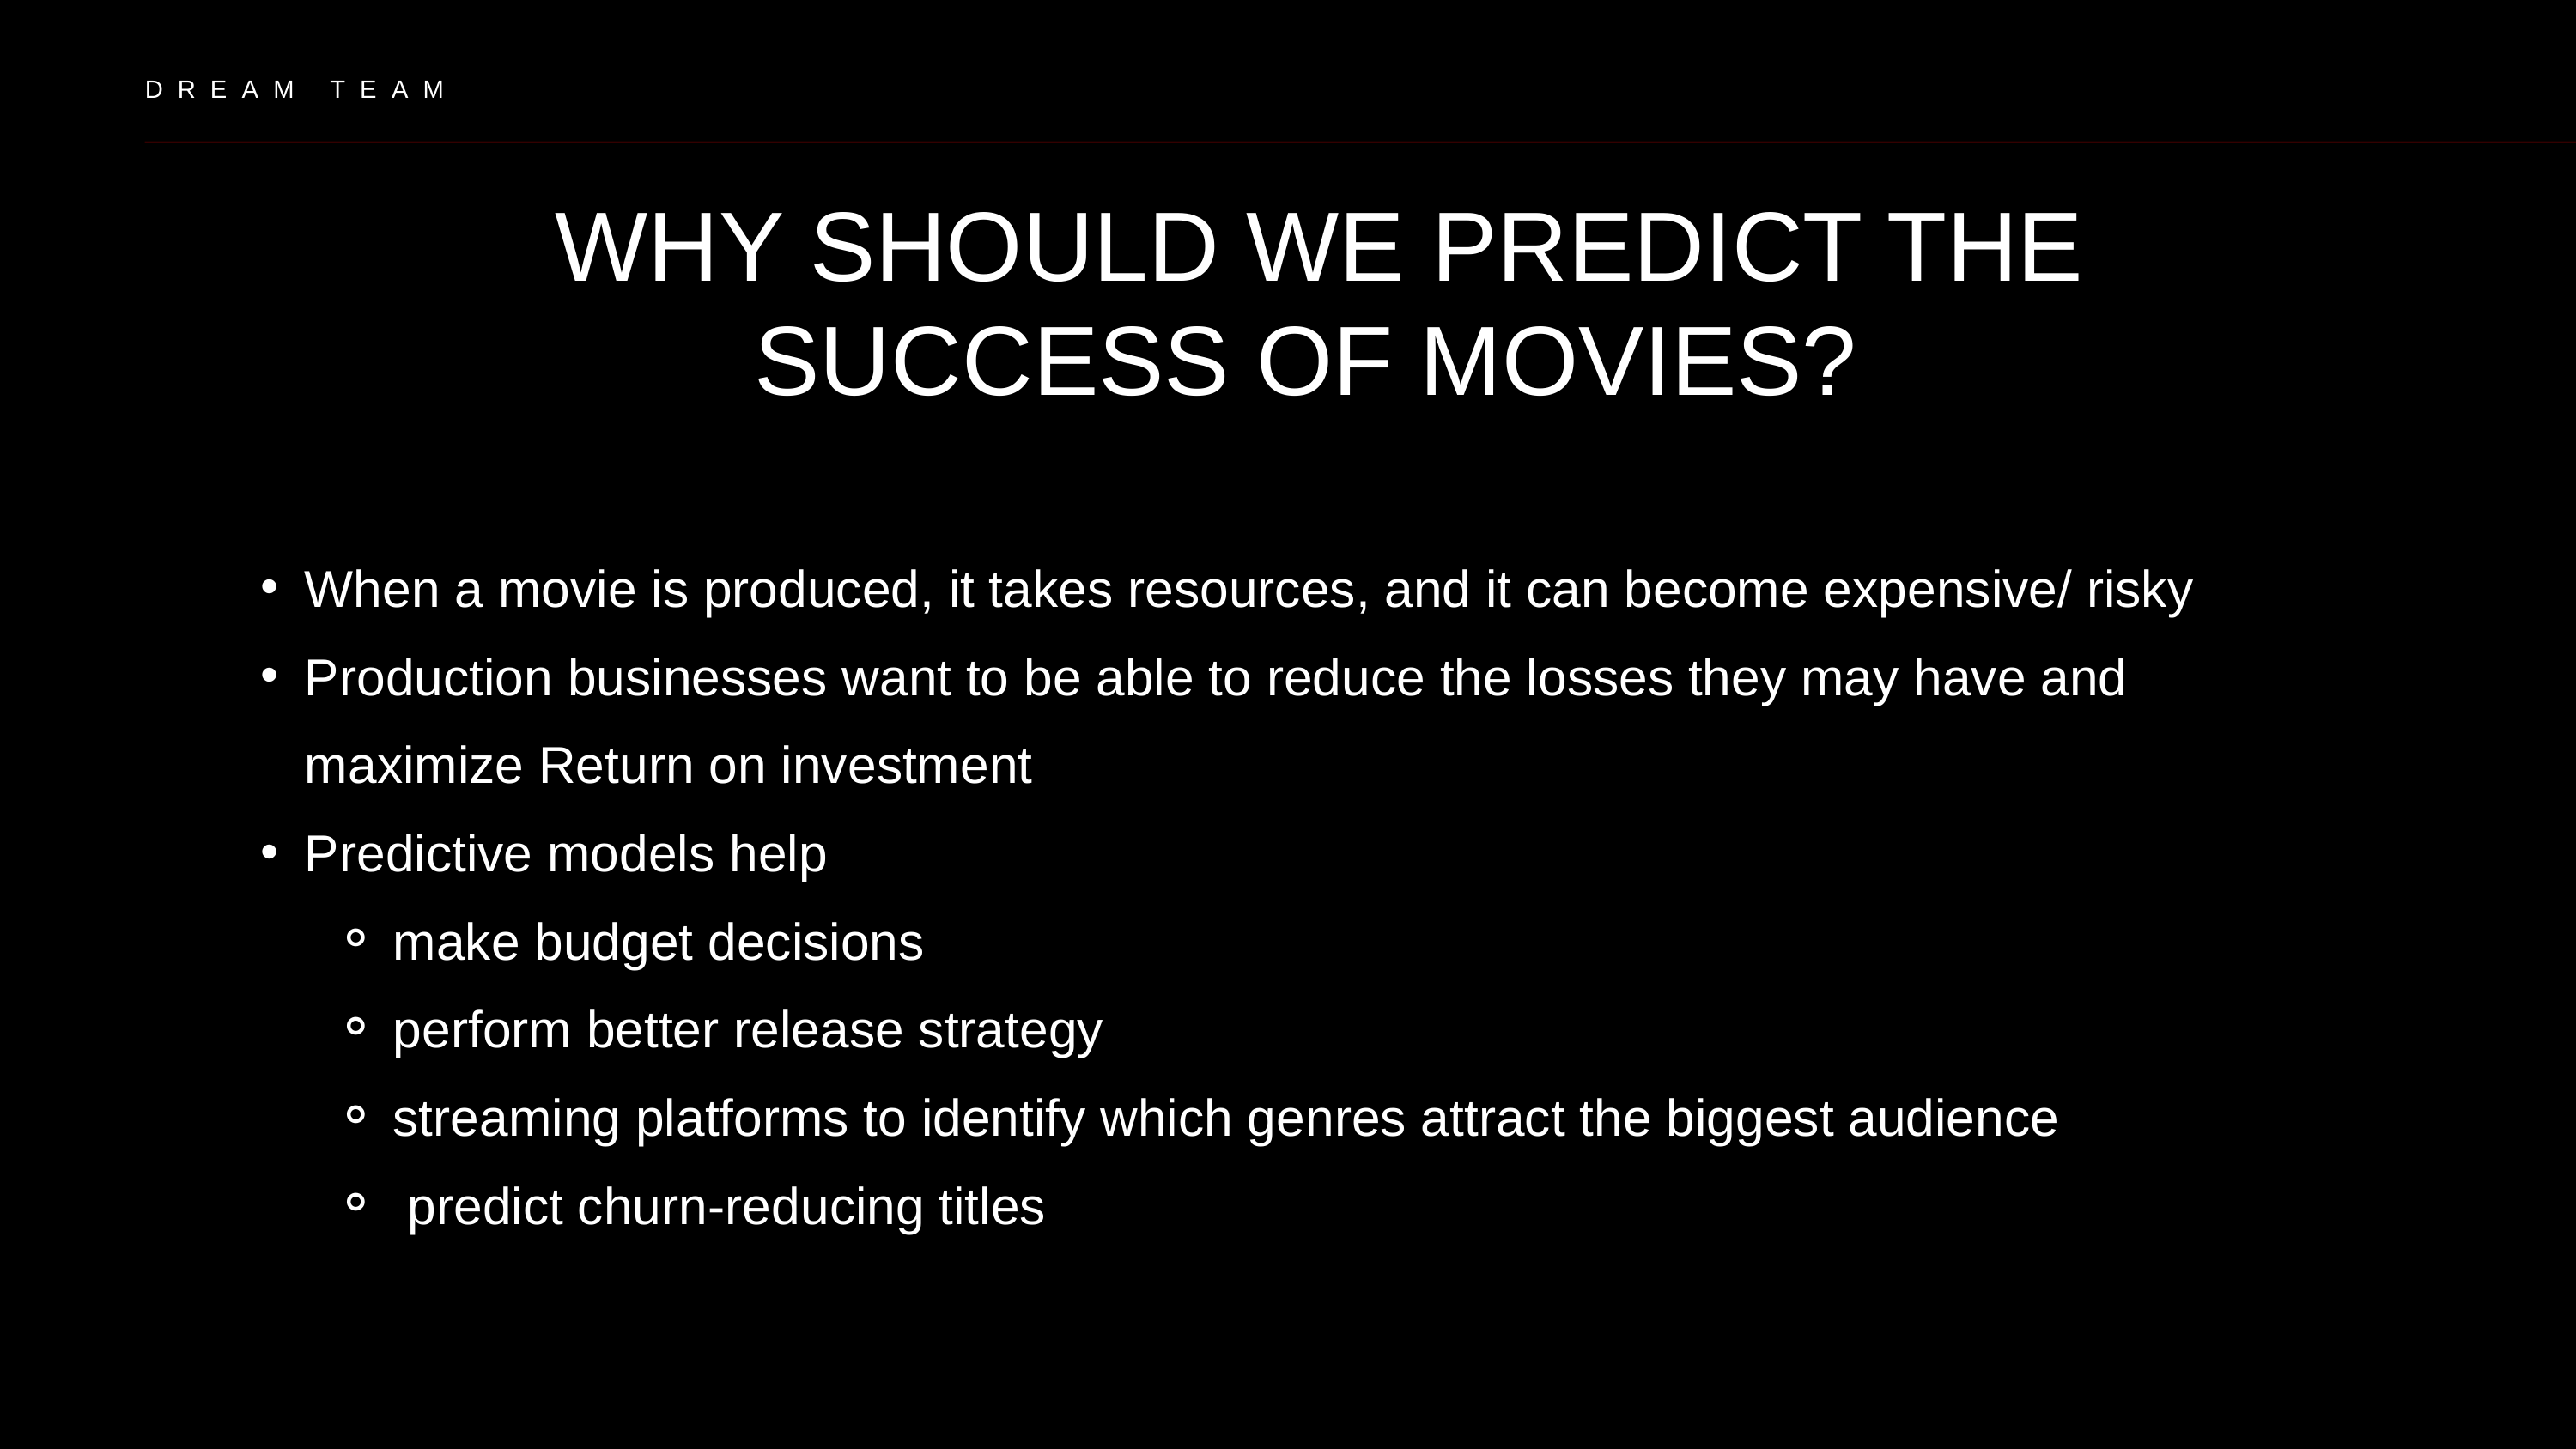

DREAM TEAM

WHY SHOULD WE PREDICT THE SUCCESS OF MOVIES?
When a movie is produced, it takes resources, and it can become expensive/ risky
Production businesses want to be able to reduce the losses they may have and maximize Return on investment
Predictive models help
make budget decisions
perform better release strategy
streaming platforms to identify which genres attract the biggest audience
 predict churn-reducing titles